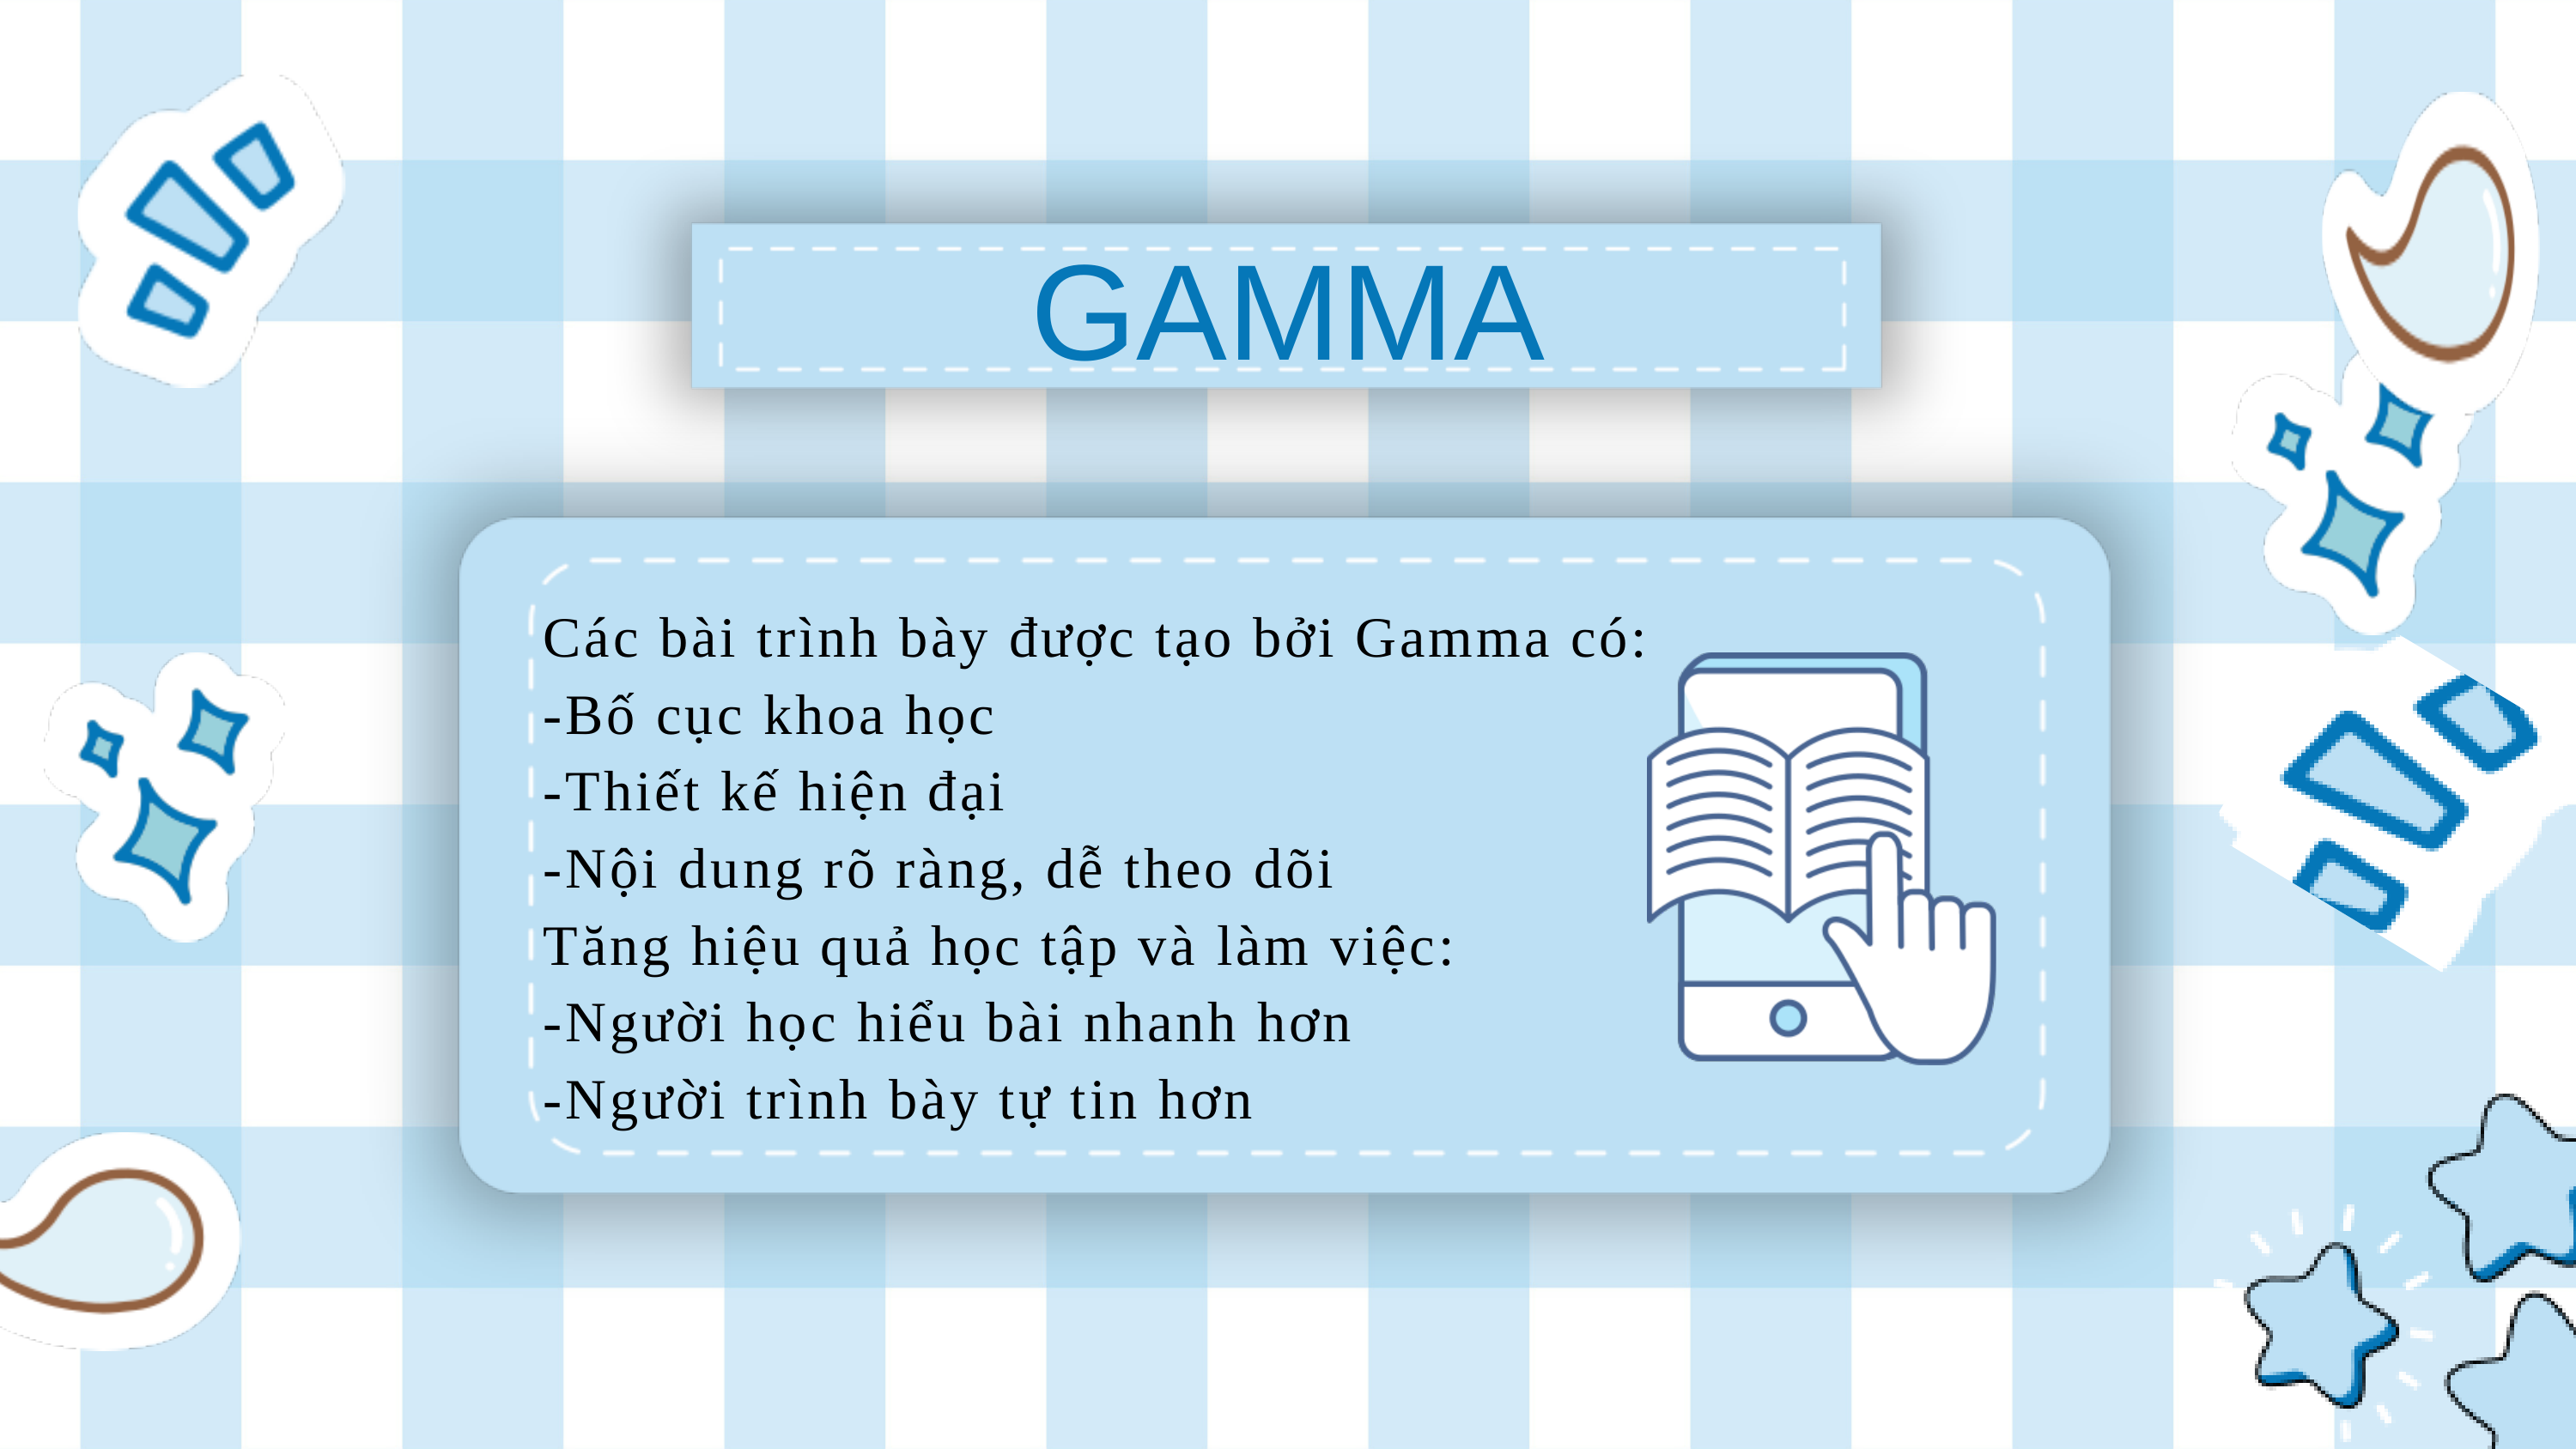

GAMMA

Các bài trình bày được tạo bởi Gamma có:
-Bố cục khoa học
-Thiết kế hiện đại
-Nội dung rõ ràng, dễ theo dõi
Tăng hiệu quả học tập và làm việc:
-Người học hiểu bài nhanh hơn
-Người trình bày tự tin hơn